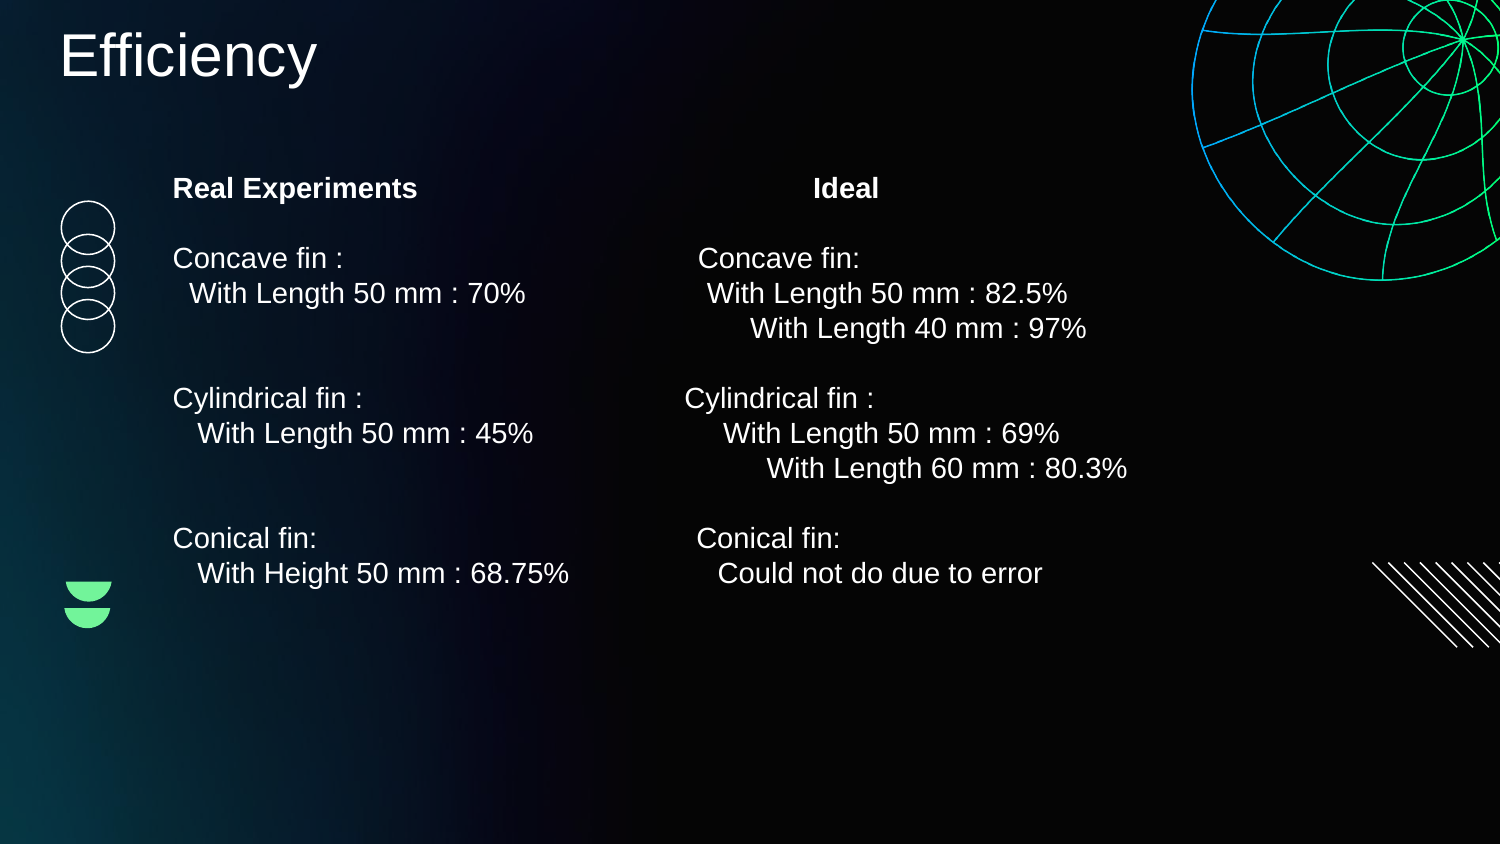

# Efficiency
Real Experiments                                                Ideal

Concave fin :                                           Concave fin:
  With Length 50 mm : 70%                      With Length 50 mm : 82.5%
                                                                      With Length 40 mm : 97%

Cylindrical fin :                                       Cylindrical fin :
   With Length 50 mm : 45%                       With Length 50 mm : 69%
                                                                        With Length 60 mm : 80.3%

Conical fin:                                              Conical fin:
   With Height 50 mm : 68.75%                  Could not do due to error